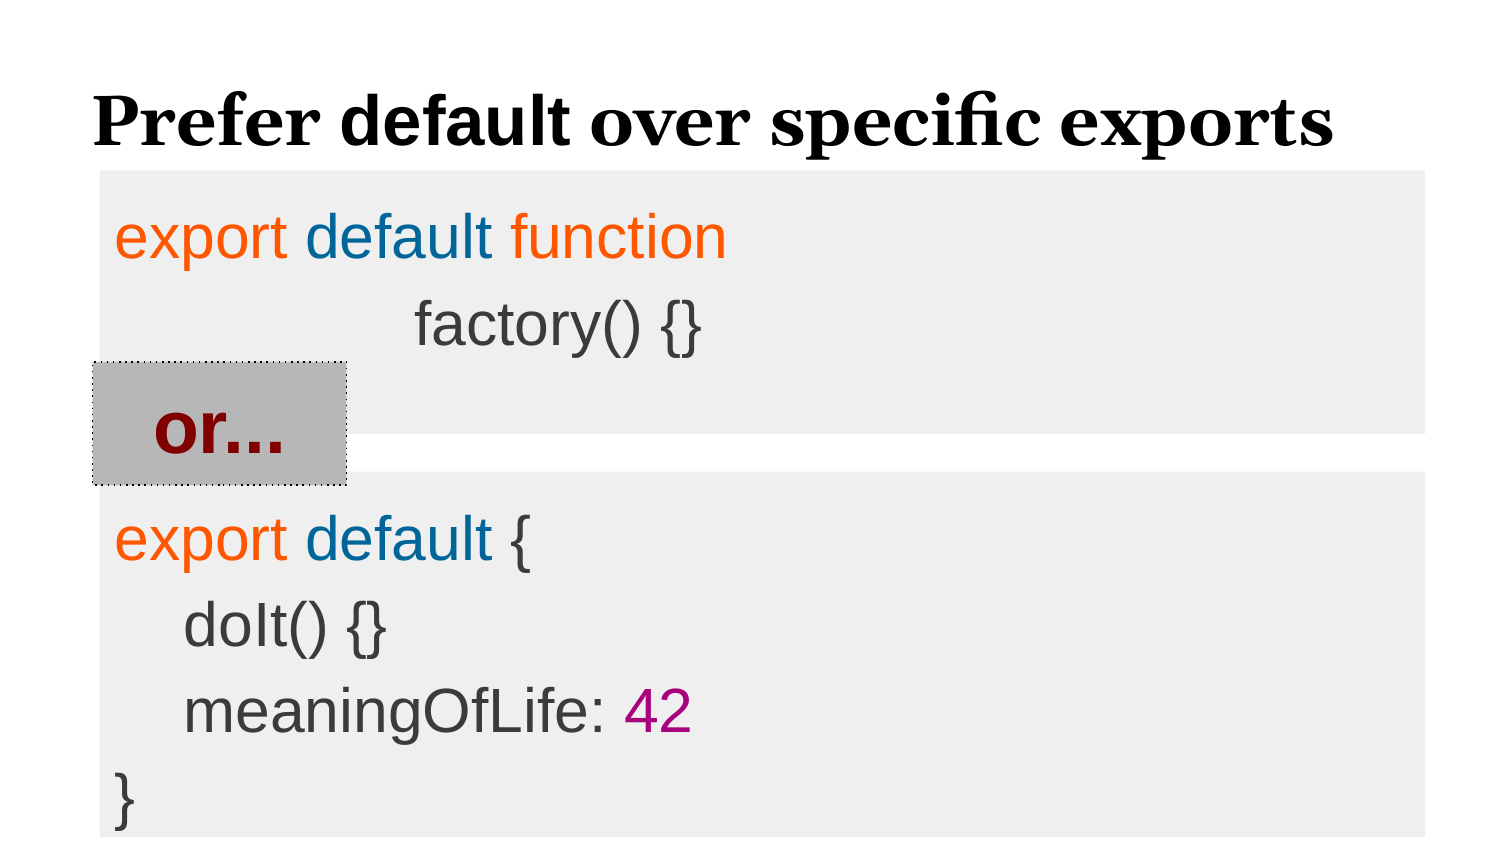

# Prefer default over specific exports
export default function
		factory() {}

or...
export default {
    doIt() {}
    meaningOfLife: 42
}